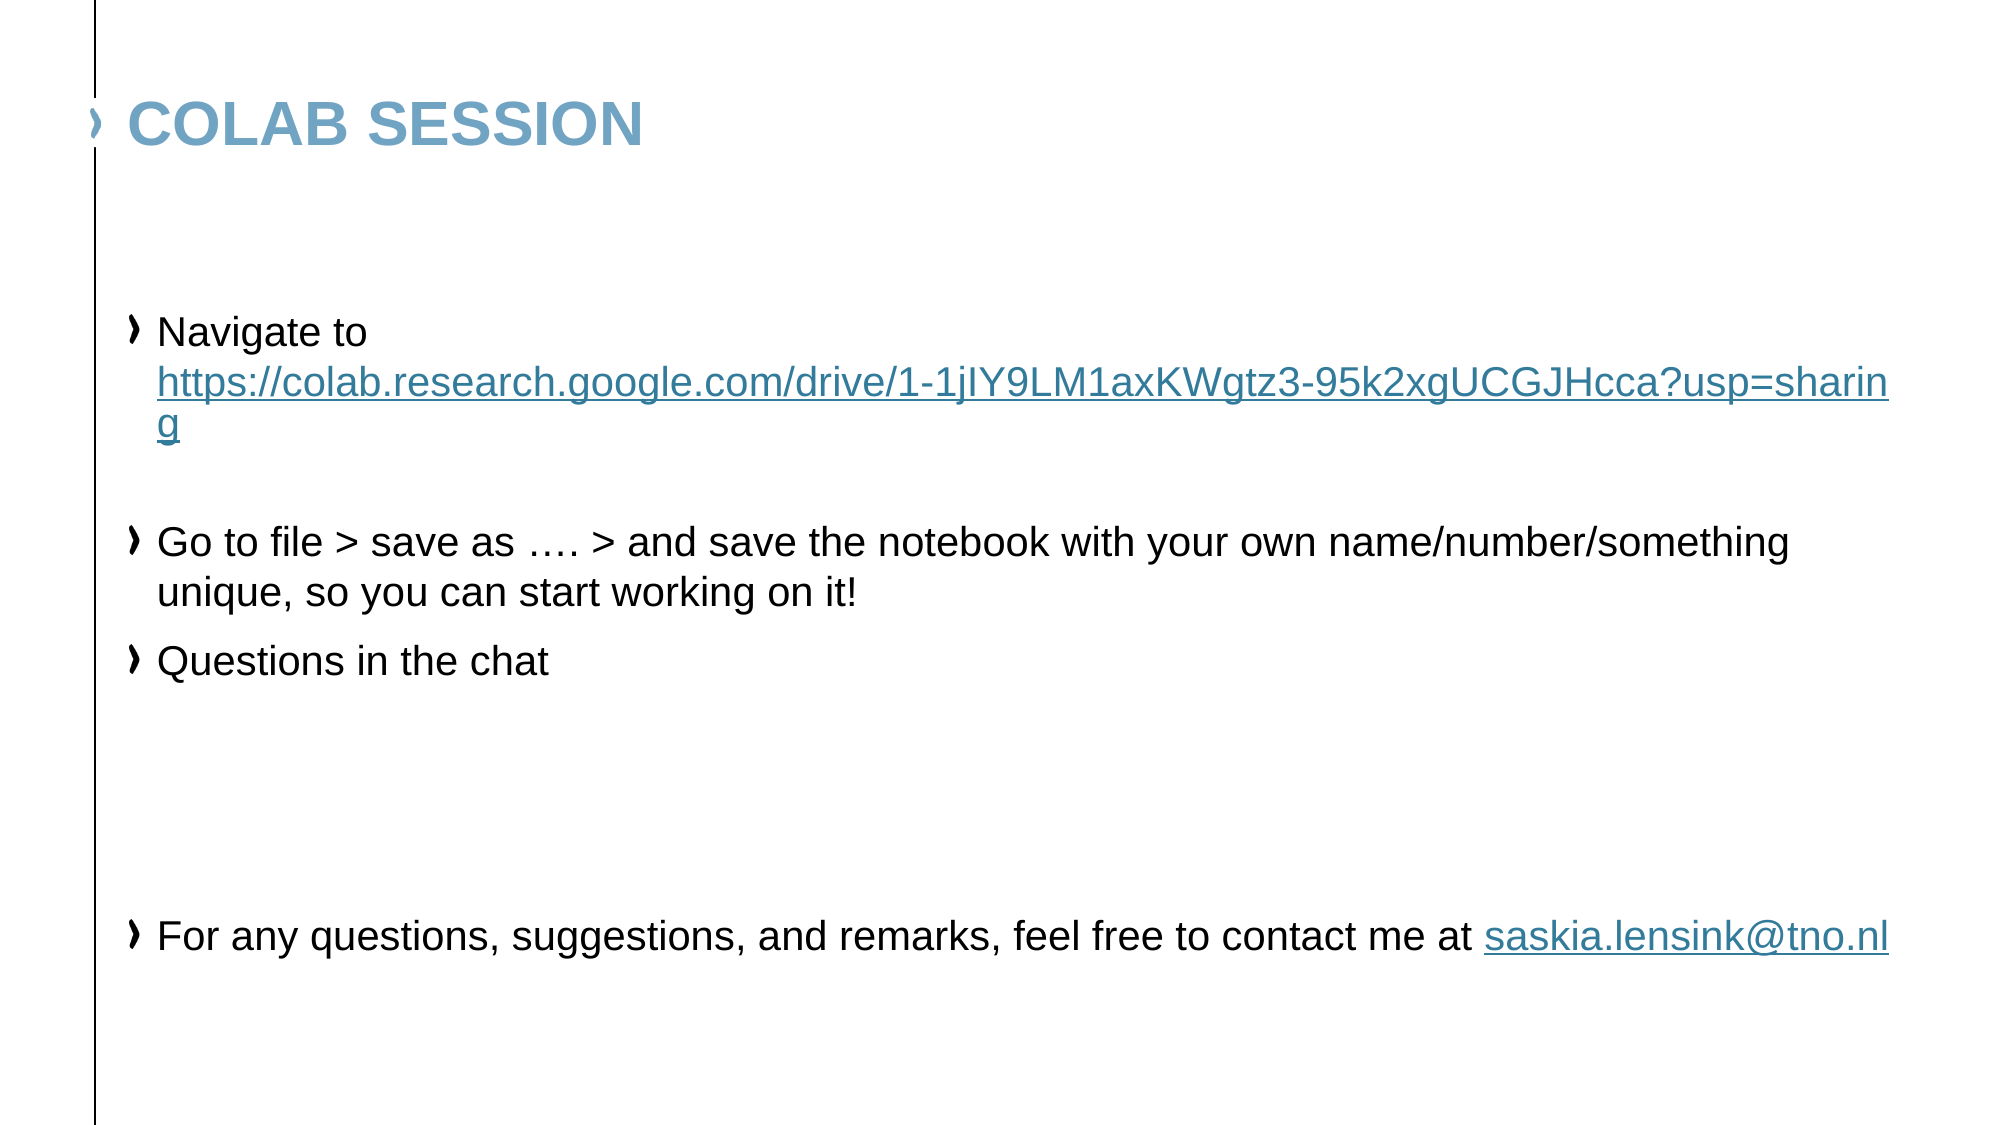

# Colab session

Navigate to https://colab.research.google.com/drive/1-1jIY9LM1axKWgtz3-95k2xgUCGJHcca?usp=sharing
Go to file > save as …. > and save the notebook with your own name/number/something unique, so you can start working on it!
Questions in the chat

For any questions, suggestions, and remarks, feel free to contact me at saskia.lensink@tno.nl